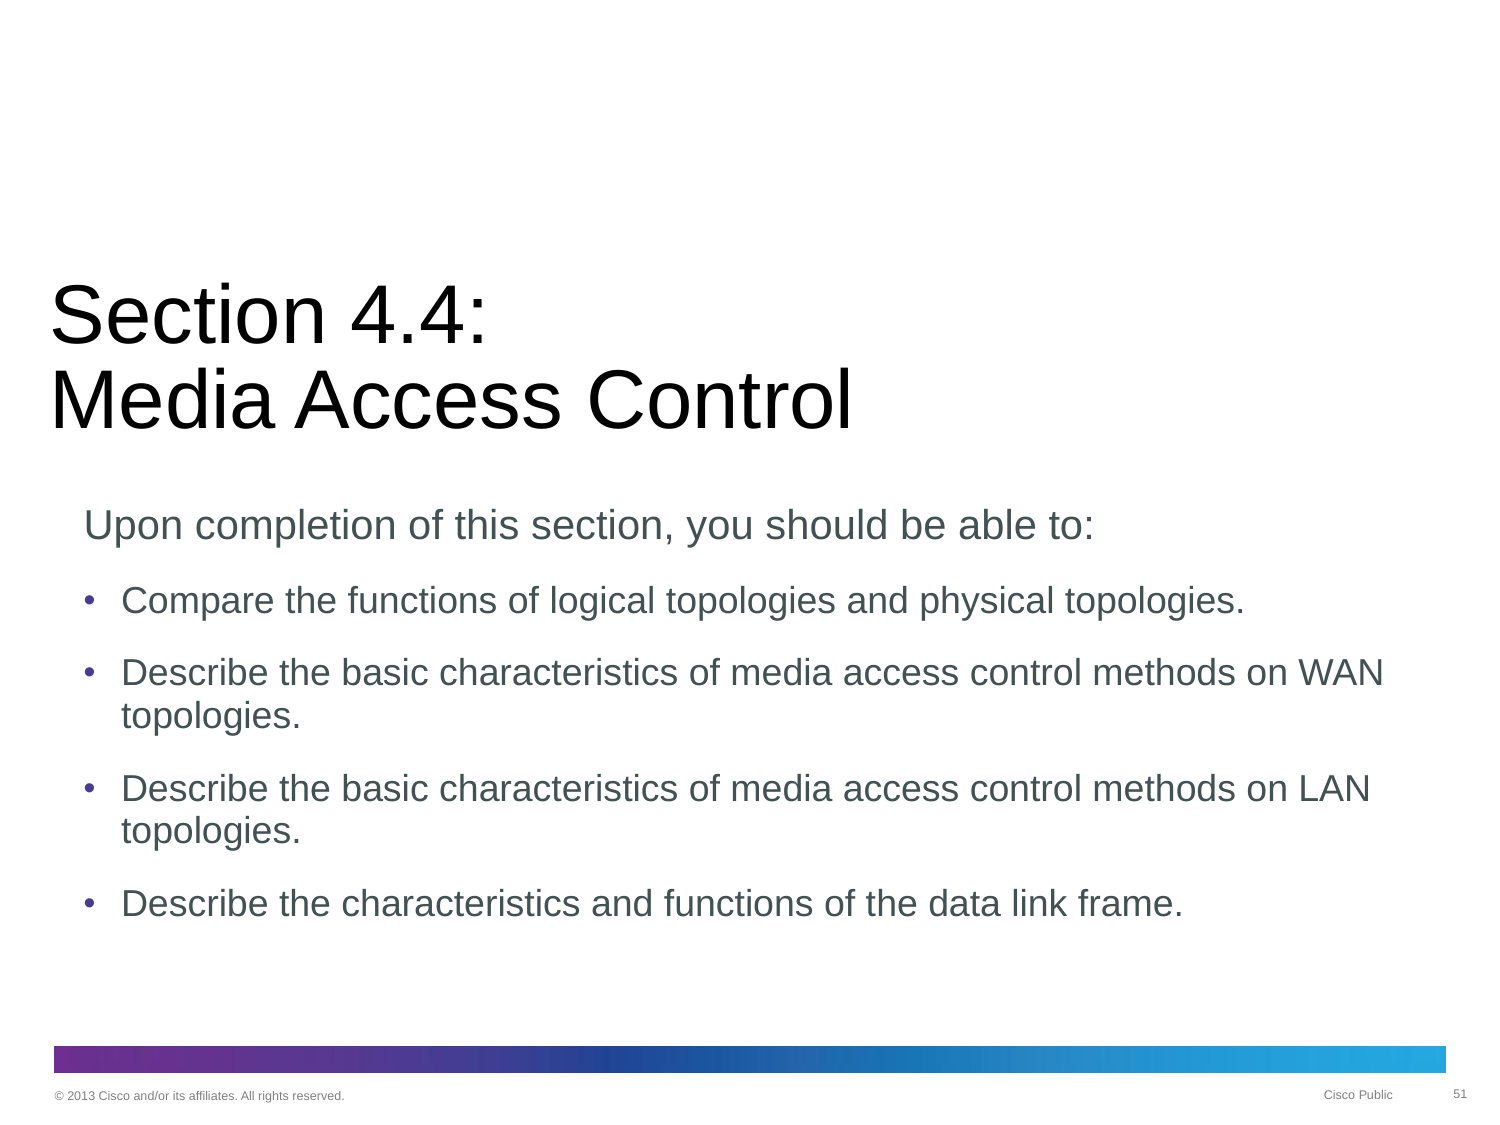

# Section 4.4: Media Access Control
Upon completion of this section, you should be able to:
Compare the functions of logical topologies and physical topologies.
Describe the basic characteristics of media access control methods on WAN topologies.
Describe the basic characteristics of media access control methods on LAN topologies.
Describe the characteristics and functions of the data link frame.